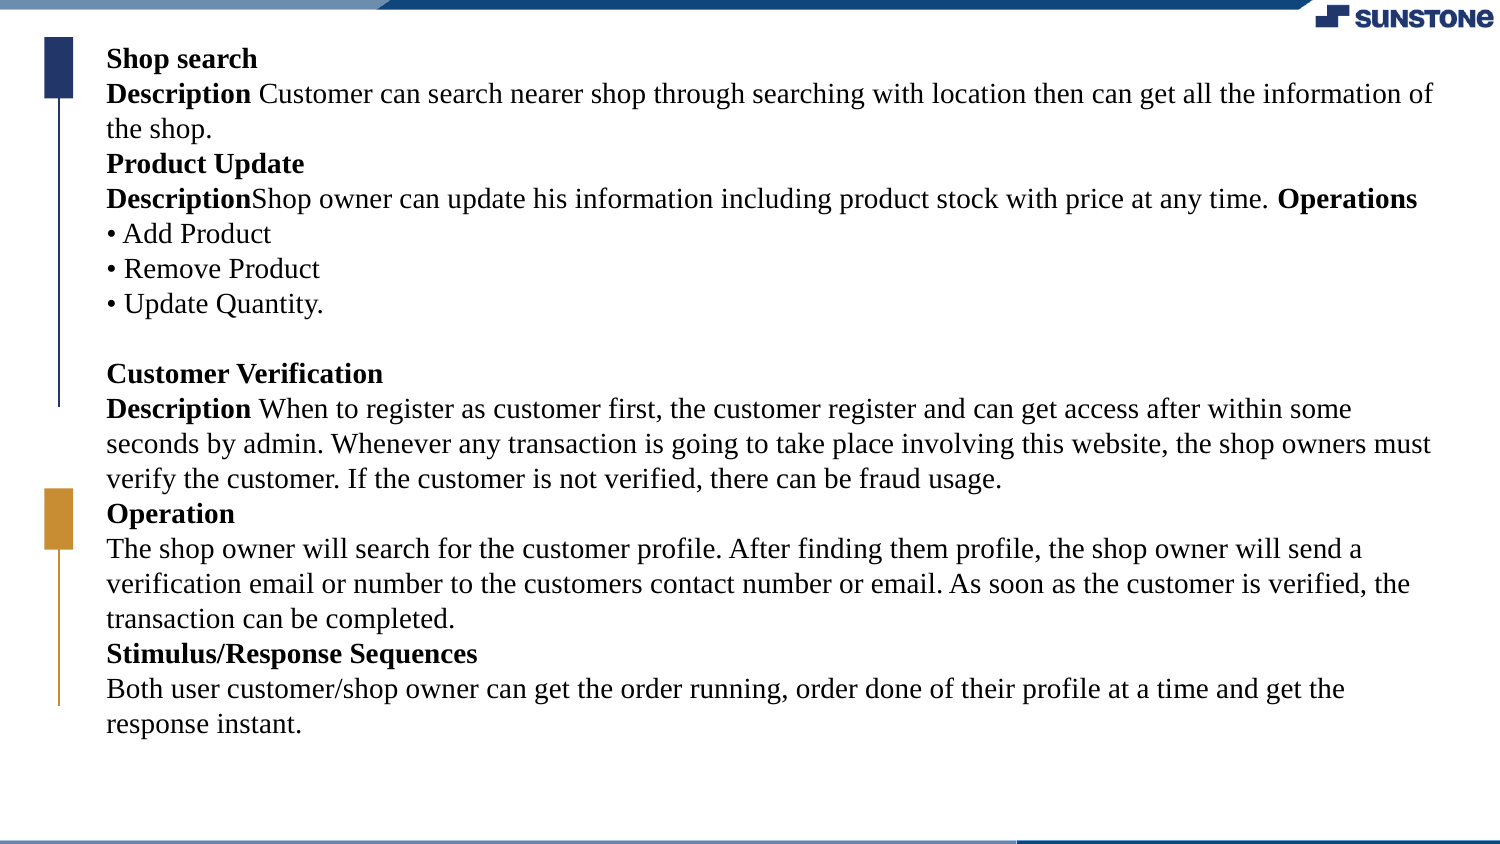

Shop search
Description Customer can search nearer shop through searching with location then can get all the information of the shop.
Product Update
DescriptionShop owner can update his information including product stock with price at any time. Operations
• Add Product
• Remove Product
• Update Quantity.
Customer Verification
Description When to register as customer first, the customer register and can get access after within some seconds by admin. Whenever any transaction is going to take place involving this website, the shop owners must verify the customer. If the customer is not verified, there can be fraud usage.
Operation
The shop owner will search for the customer profile. After finding them profile, the shop owner will send a verification email or number to the customers contact number or email. As soon as the customer is verified, the transaction can be completed.
Stimulus/Response Sequences
Both user customer/shop owner can get the order running, order done of their profile at a time and get the response instant.